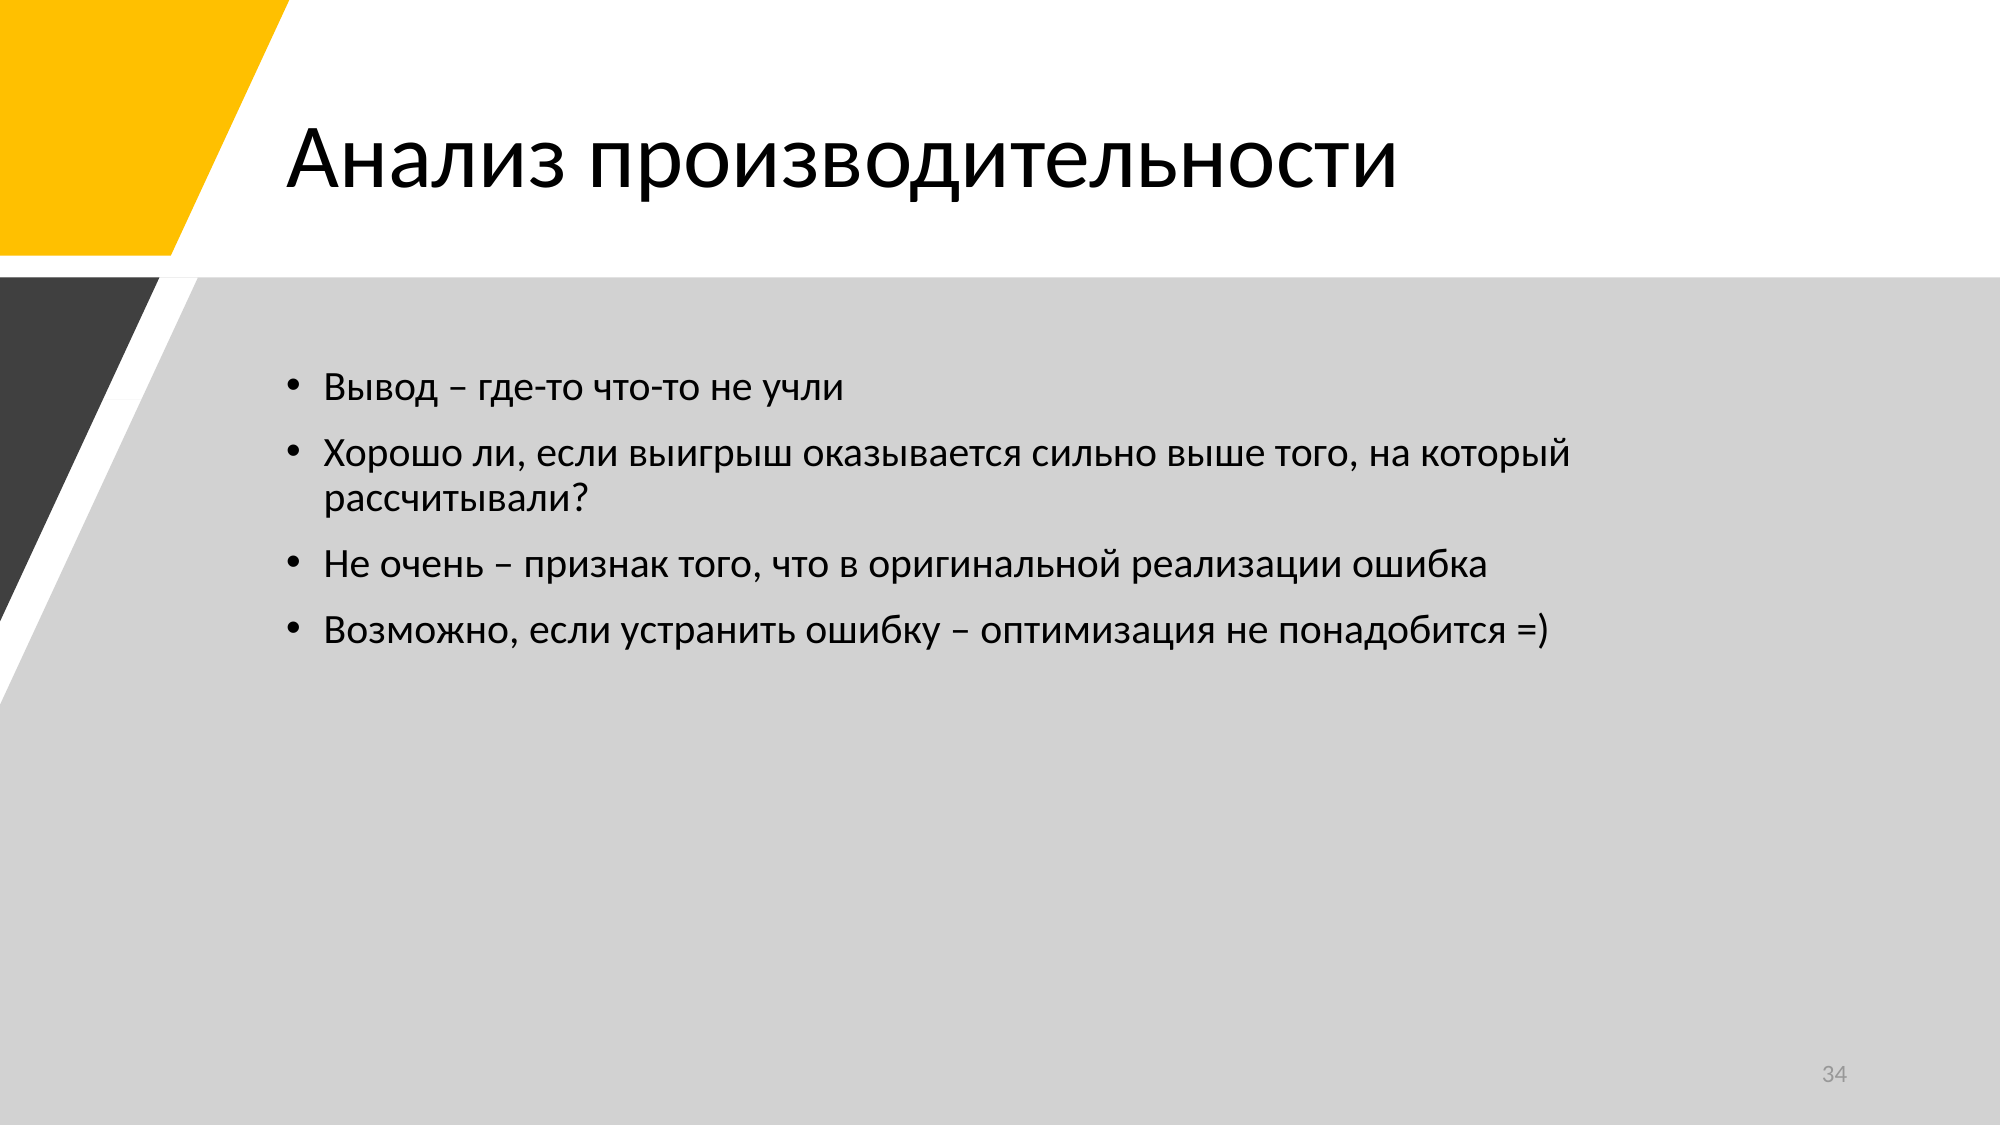

# Анализ производительности

Вывод – где-то что-то не учли
Хорошо ли, если выигрыш оказывается сильно выше того, на который рассчитывали?
Не очень – признак того, что в оригинальной реализации ошибка
Возможно, если устранить ошибку – оптимизация не понадобится =)
34